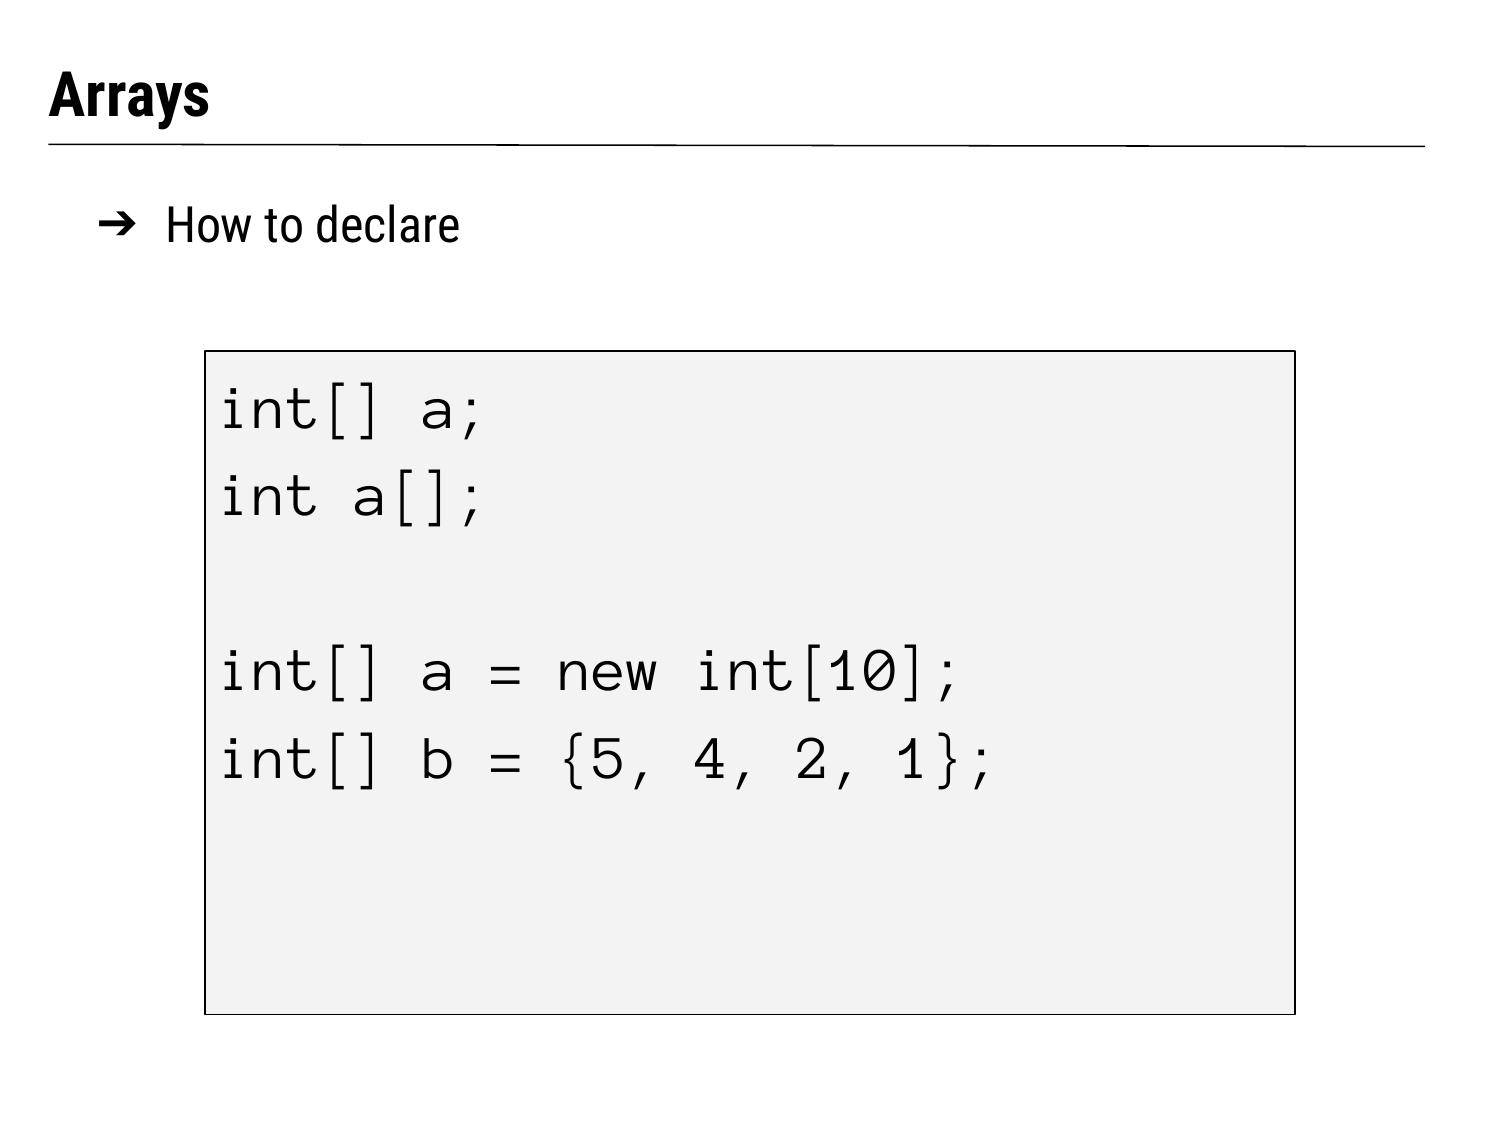

# Arrays
How to declare
int[] a;
int a[];

int[] a = new int[10];
int[] b = {5, 4, 2, 1};